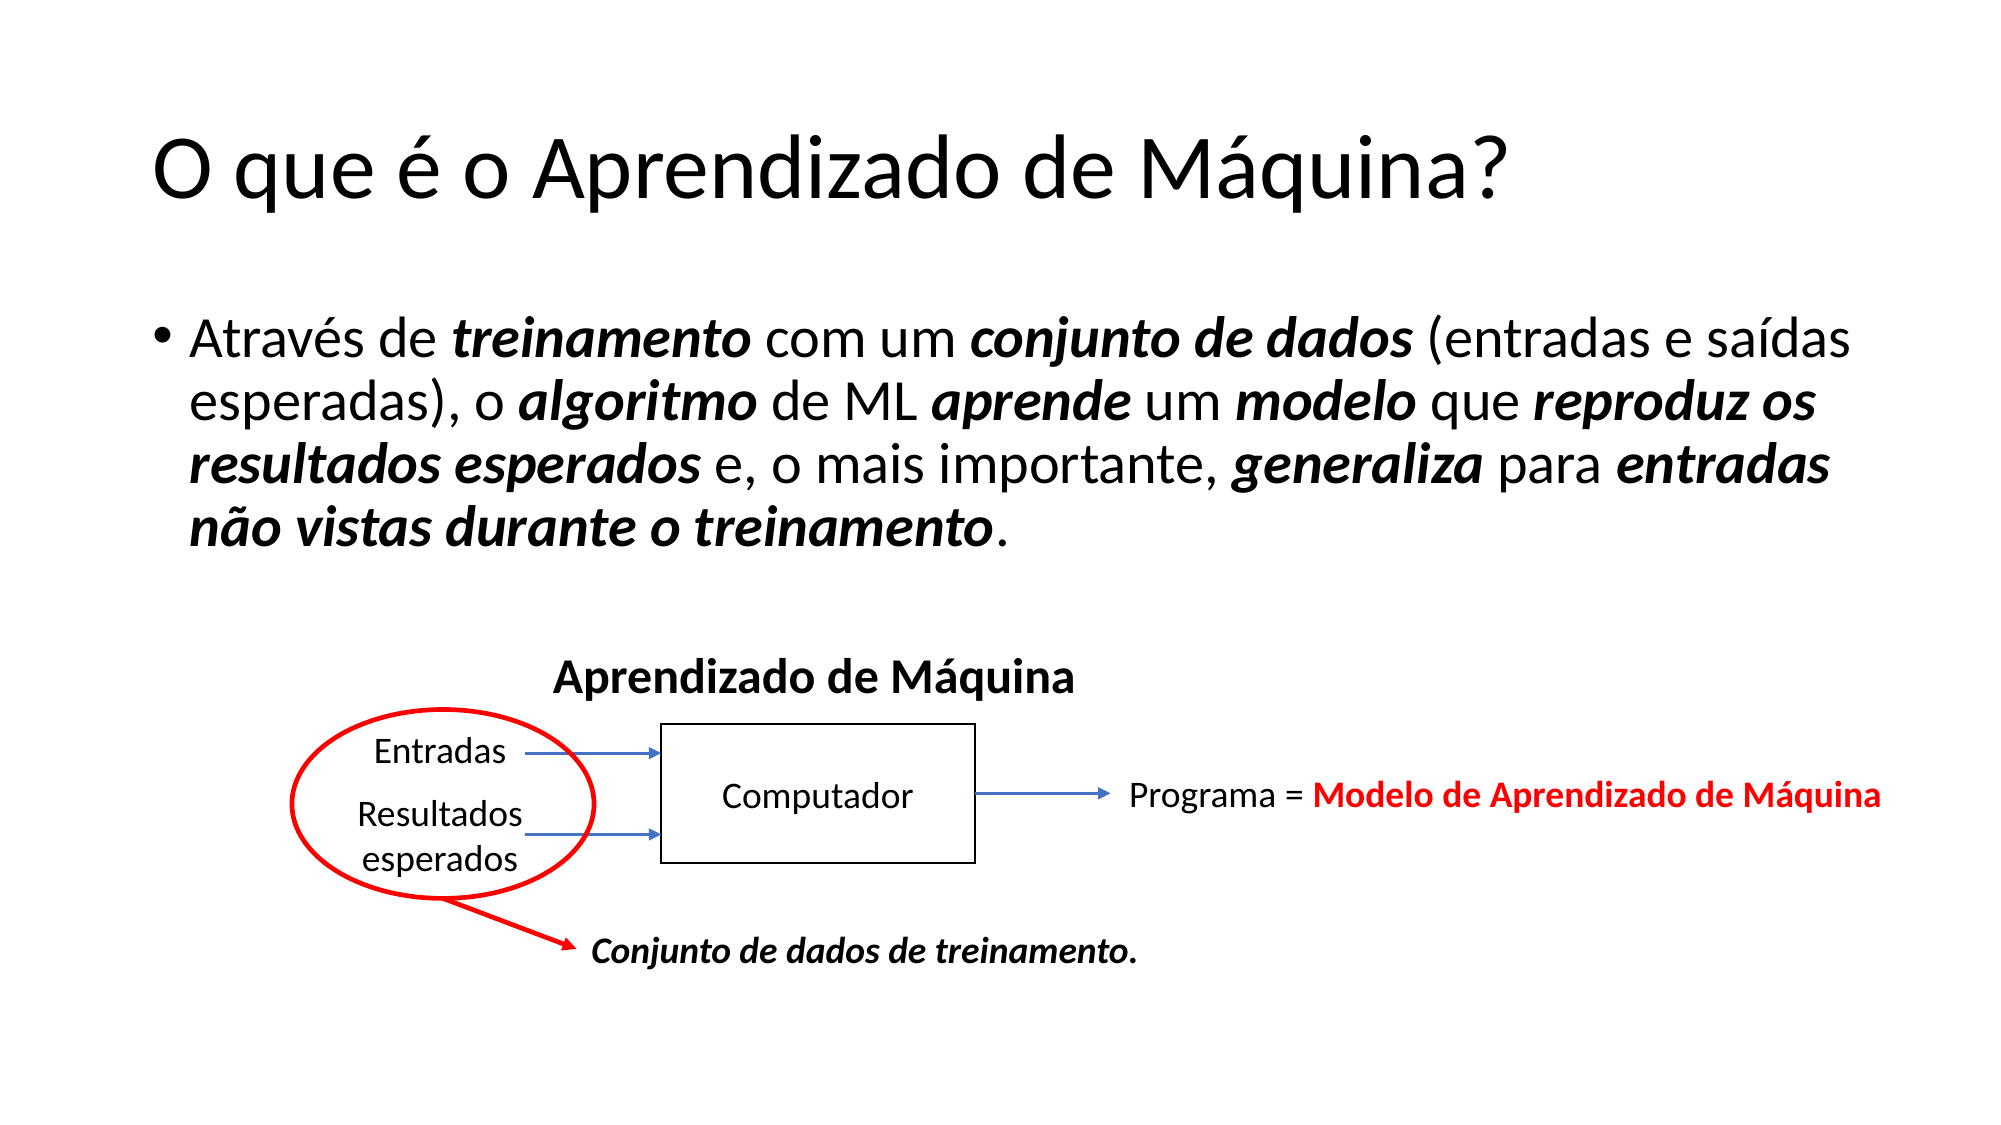

# O que é o Aprendizado de Máquina?
Através de treinamento com um conjunto de dados (entradas e saídas esperadas), o algoritmo de ML aprende um modelo que reproduz os resultados esperados e, o mais importante, generaliza para entradas não vistas durante o treinamento.
Aprendizado de Máquina

Entradas
Computador
Programa = Modelo de Aprendizado de Máquina
Resultados esperados
Conjunto de dados de treinamento.